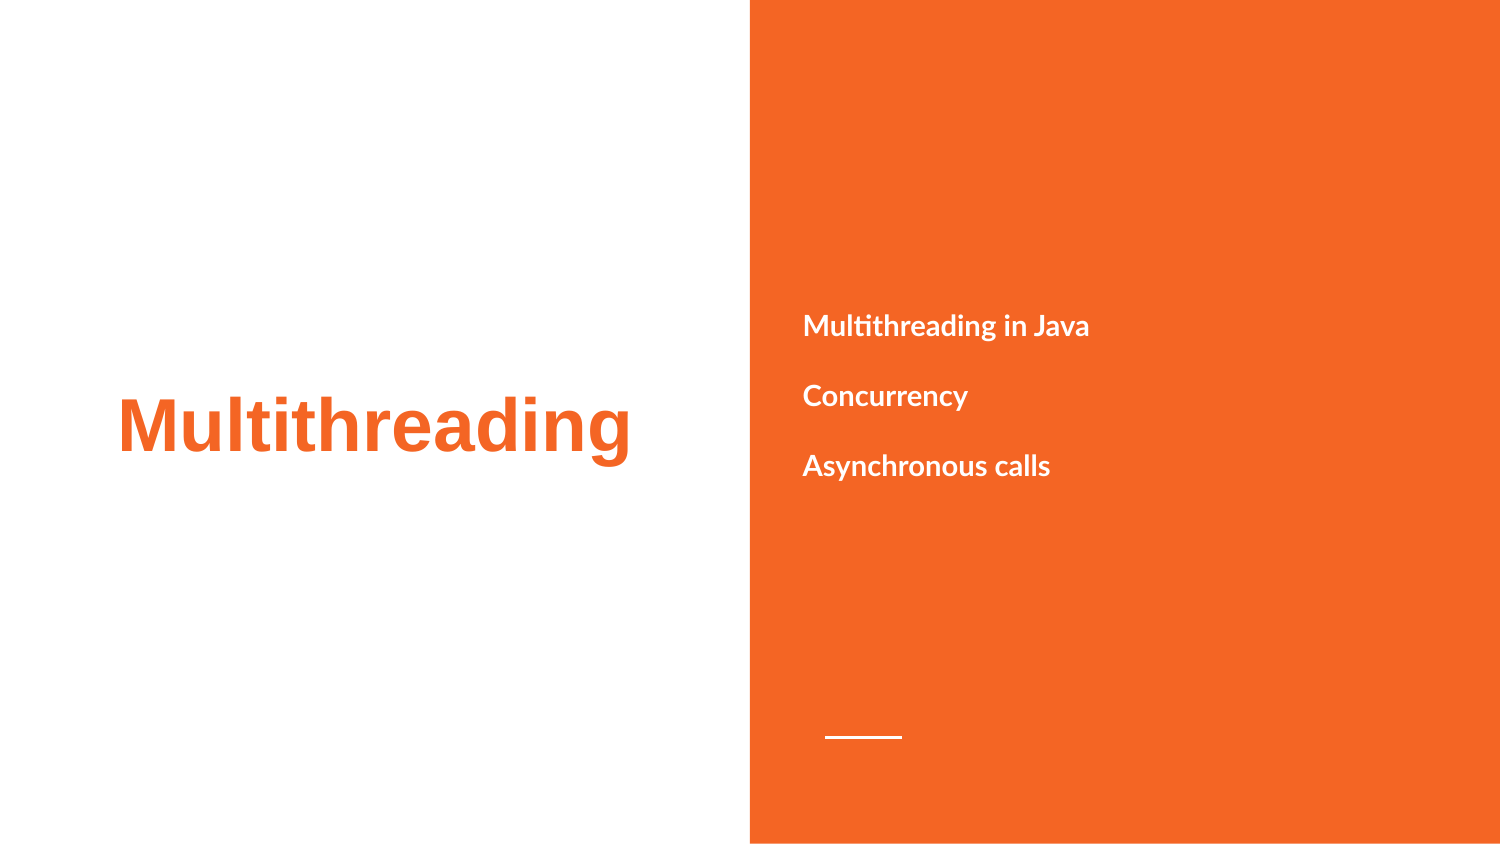

Multithreading in Java

Concurrency

Asynchronous calls
# Multithreading